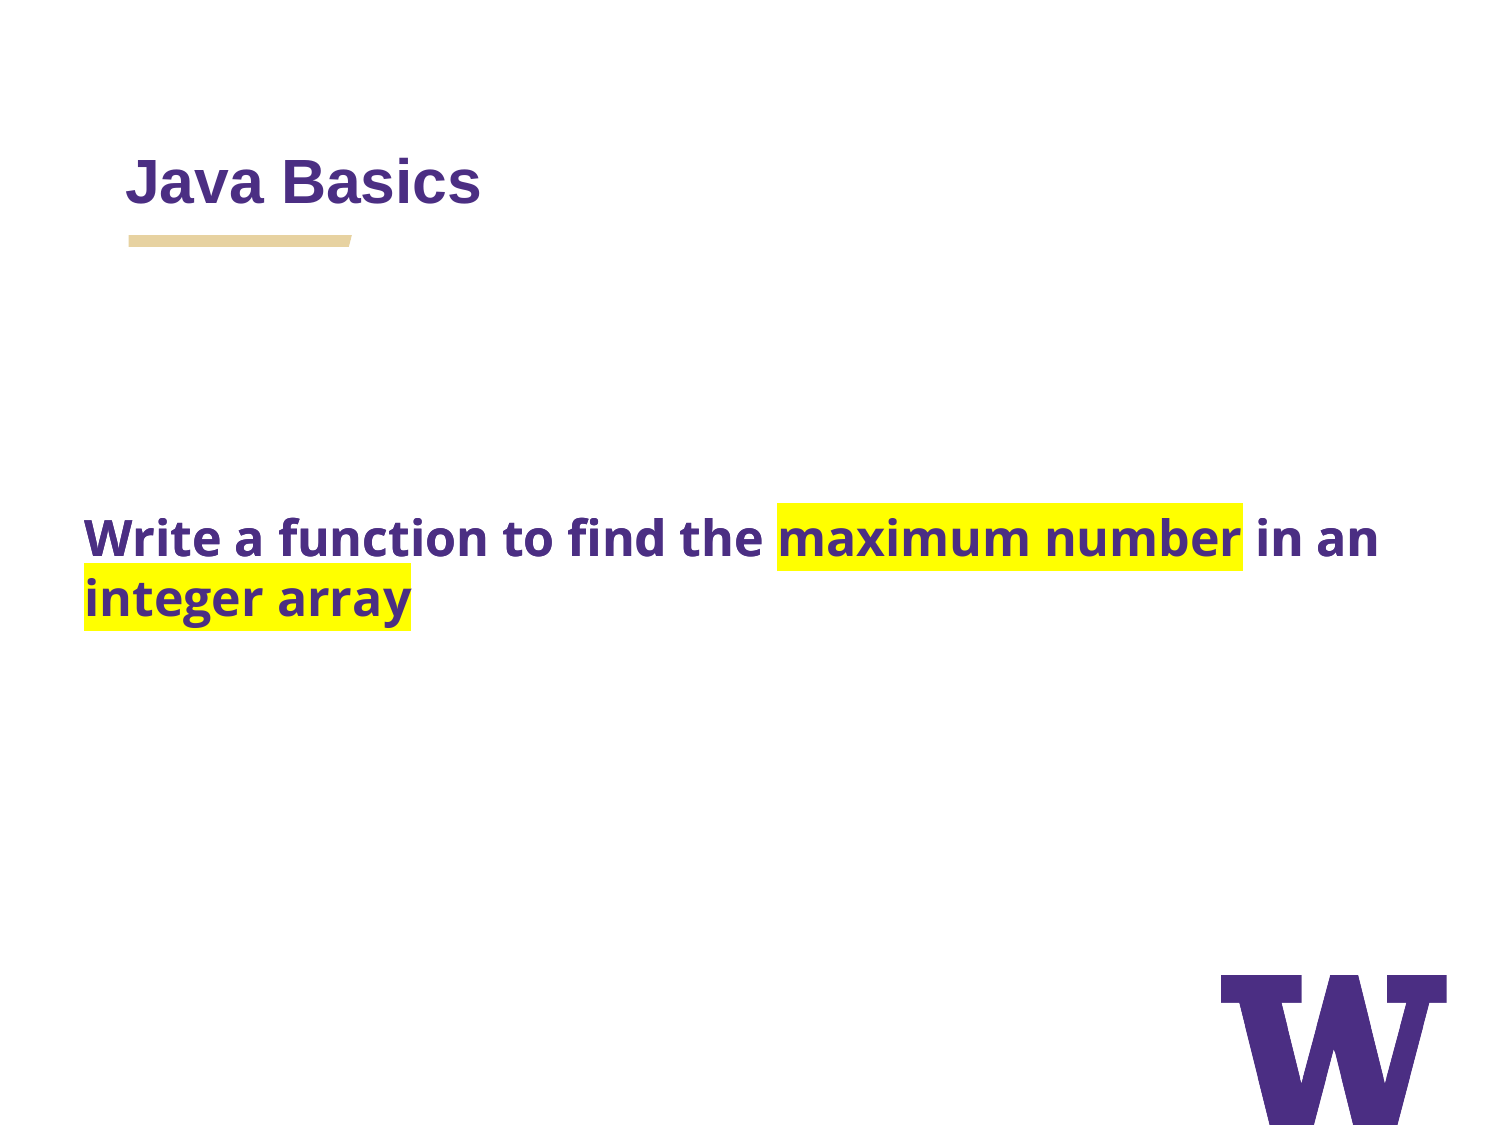

# Java Basics

Write a function to find the maximum number in an integer array

Write a function to find the maximum number in an integer array